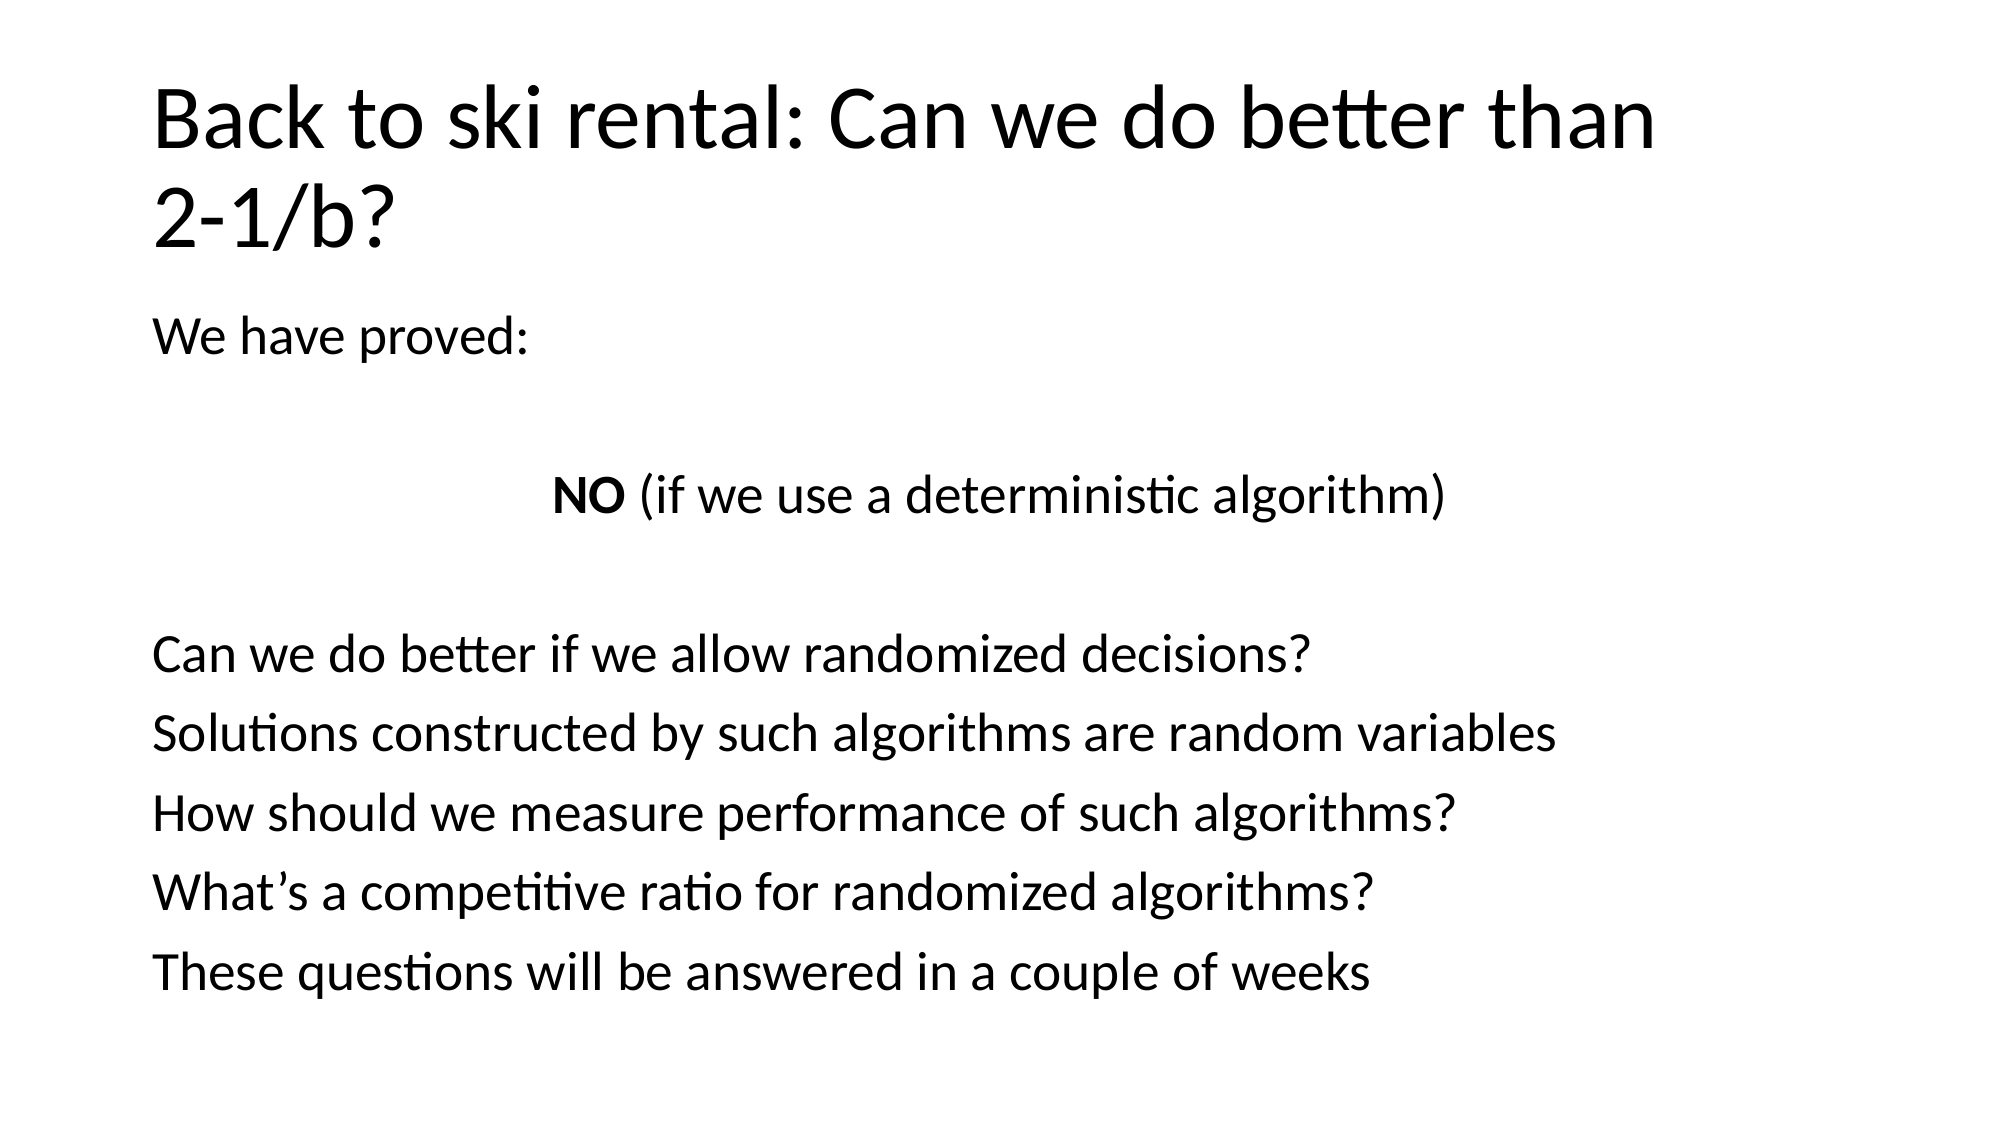

# Back to ski rental: Can we do better than 2-1/b?
We have proved:

NO (if we use a deterministic algorithm)

Can we do better if we allow randomized decisions?
Solutions constructed by such algorithms are random variables
How should we measure performance of such algorithms?
What’s a competitive ratio for randomized algorithms?
These questions will be answered in a couple of weeks